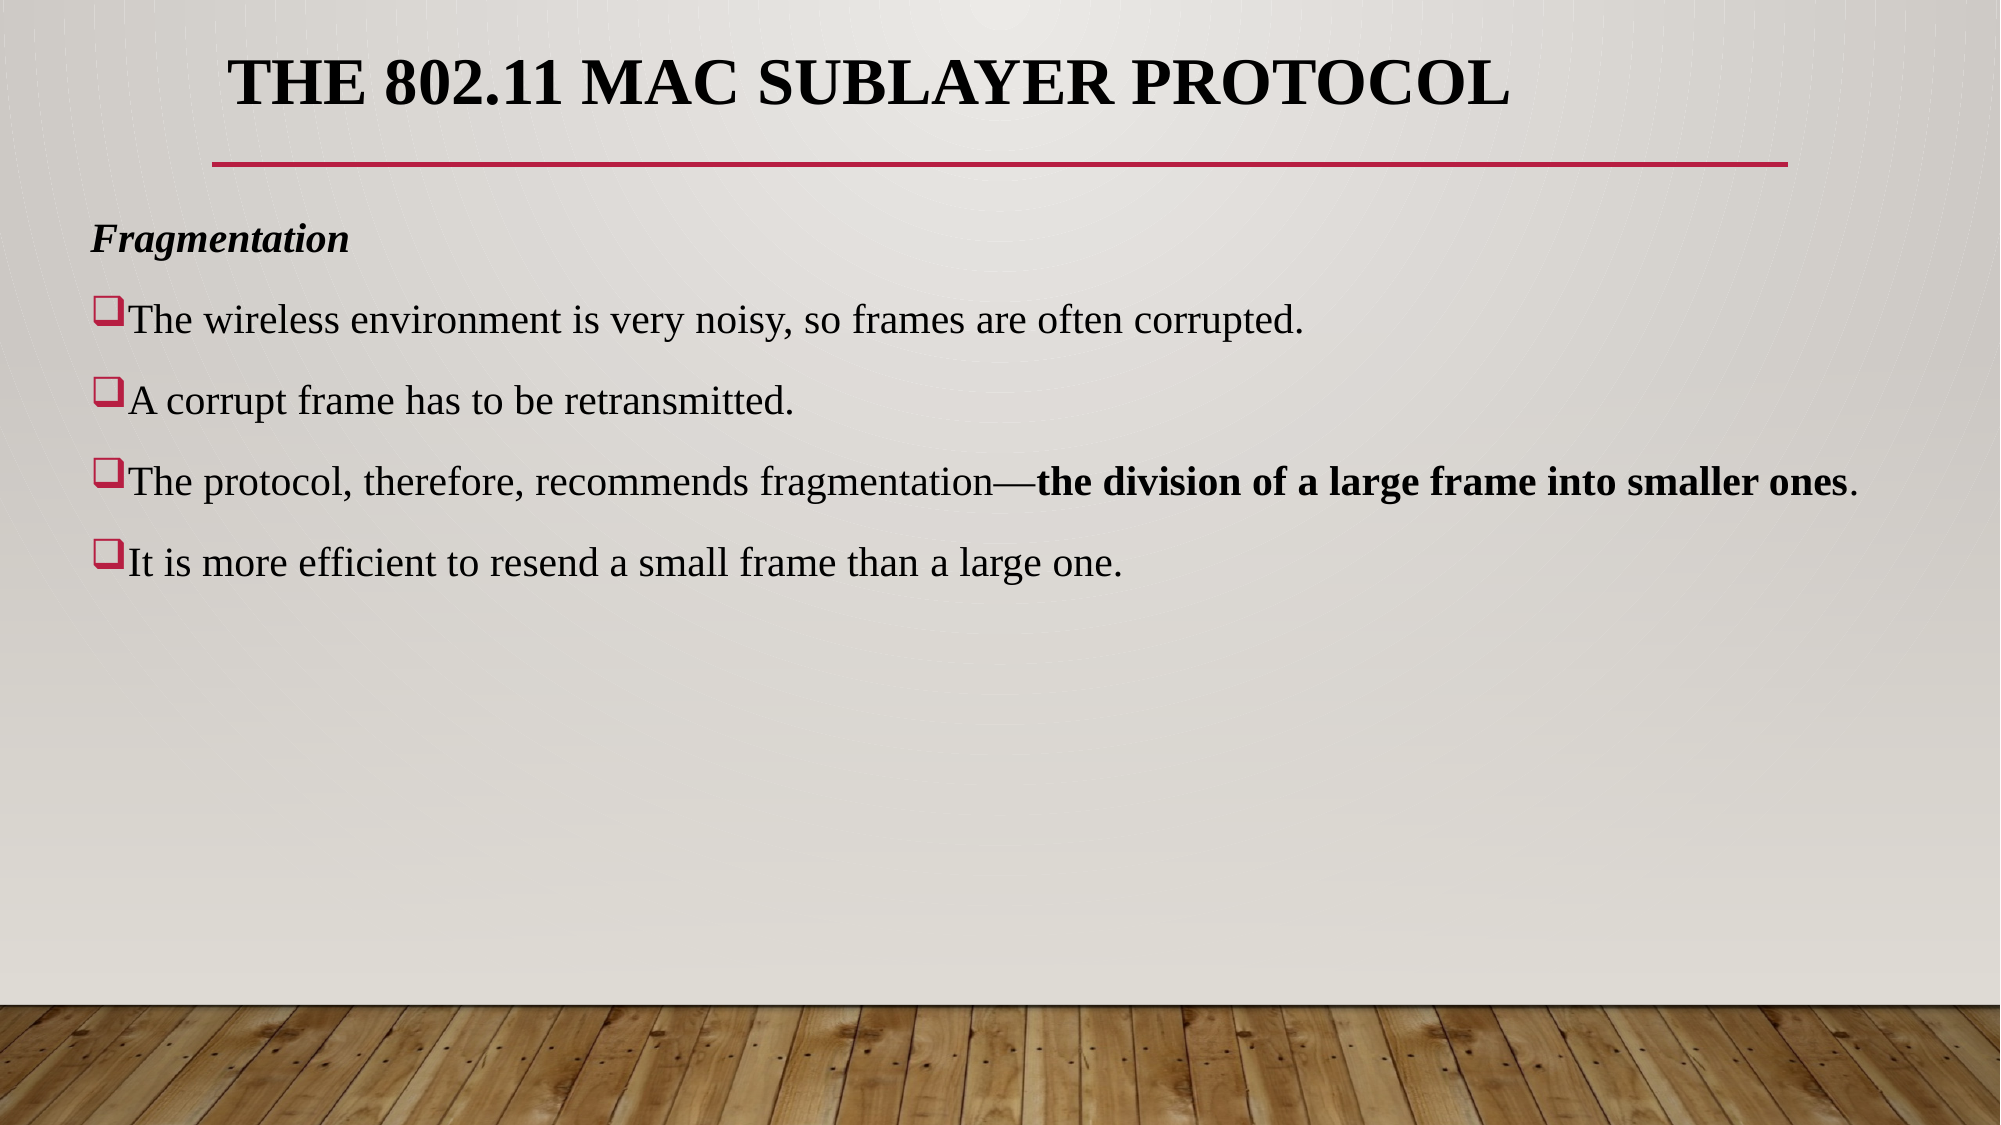

# THE 802.11 MAC SUBLAYER PROTOCOL
Fragmentation
The wireless environment is very noisy, so frames are often corrupted.
A corrupt frame has to be retransmitted.
The protocol, therefore, recommends fragmentation—the division of a large frame into smaller ones.
It is more efficient to resend a small frame than a large one.